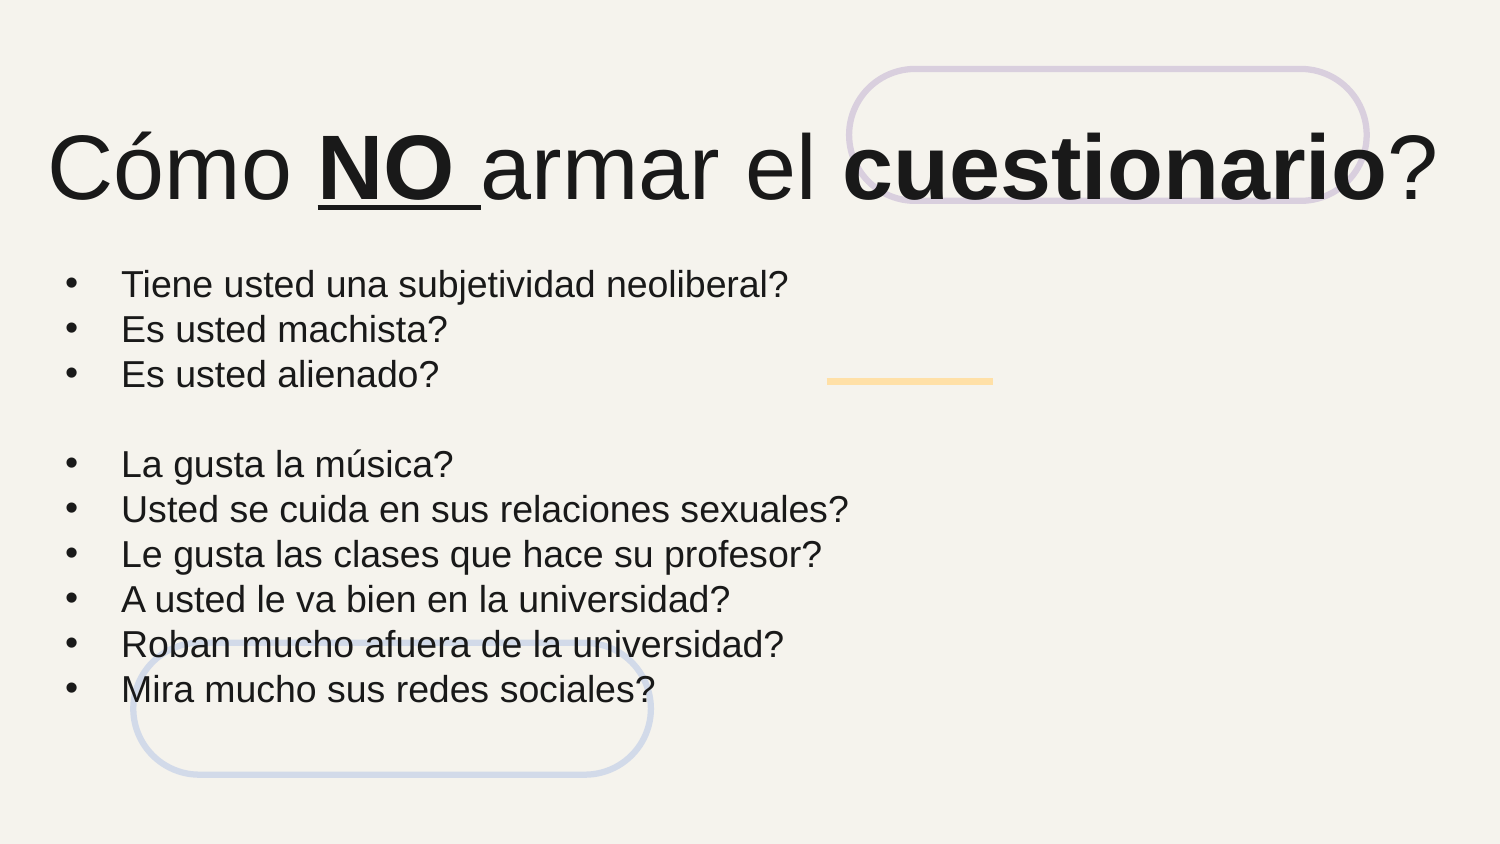

# Cómo NO armar el cuestionario?
Tiene usted una subjetividad neoliberal?
Es usted machista?
Es usted alienado?

La gusta la música?
Usted se cuida en sus relaciones sexuales?
Le gusta las clases que hace su profesor?
A usted le va bien en la universidad?
Roban mucho afuera de la universidad?
Mira mucho sus redes sociales?